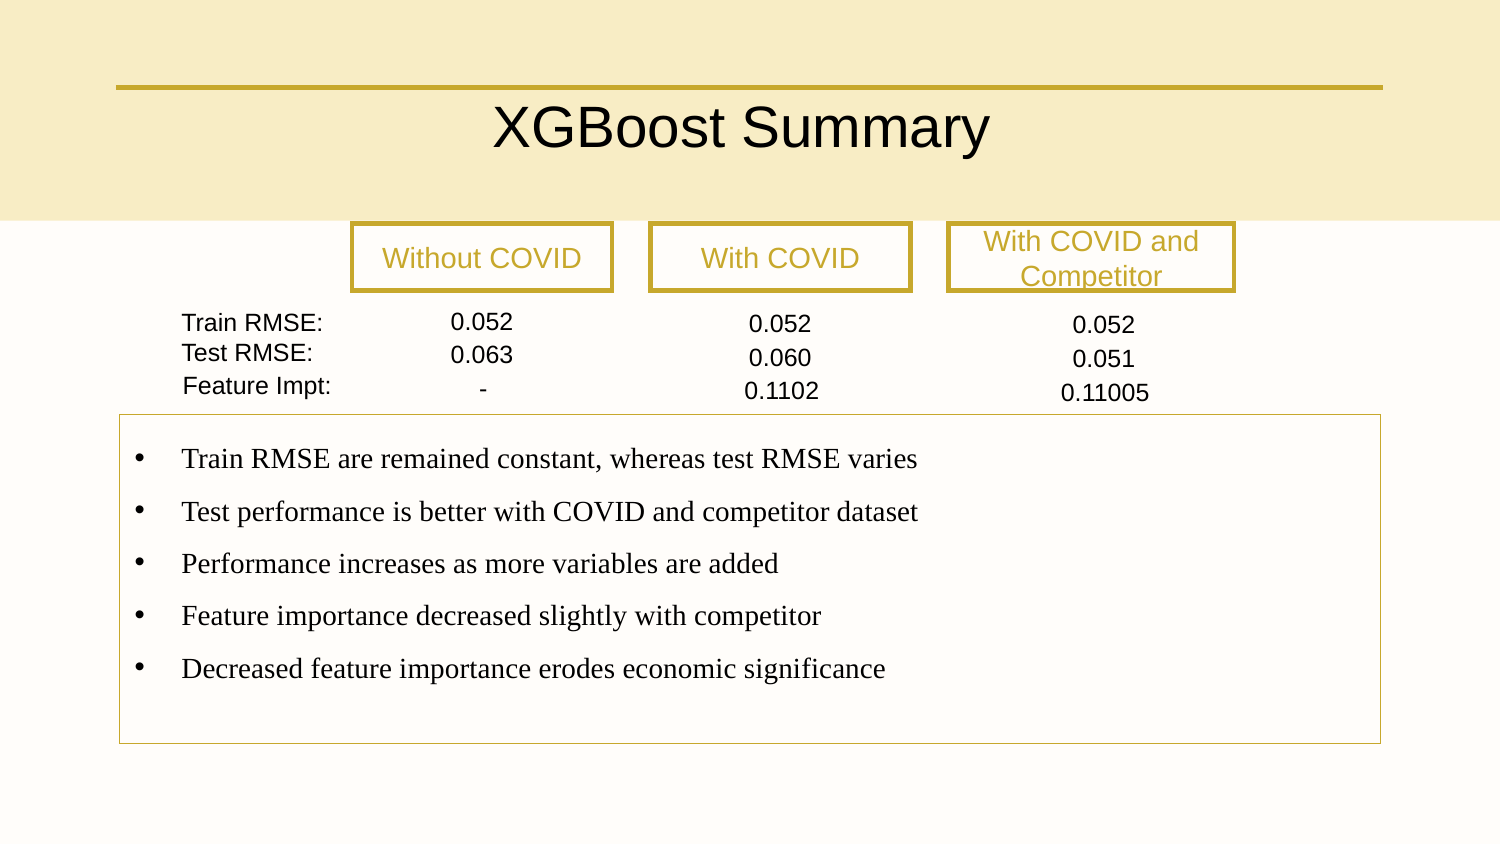

XGBoost Summary
With COVID and Competitor
Without COVID
With COVID
0.052
Train RMSE:
0.052
0.052
Test RMSE:
0.063
0.060
0.051
Feature Impt:
-
0.1102
0.11005
Train RMSE are remained constant, whereas test RMSE varies
Test performance is better with COVID and competitor dataset
Performance increases as more variables are added
Feature importance decreased slightly with competitor
Decreased feature importance erodes economic significance